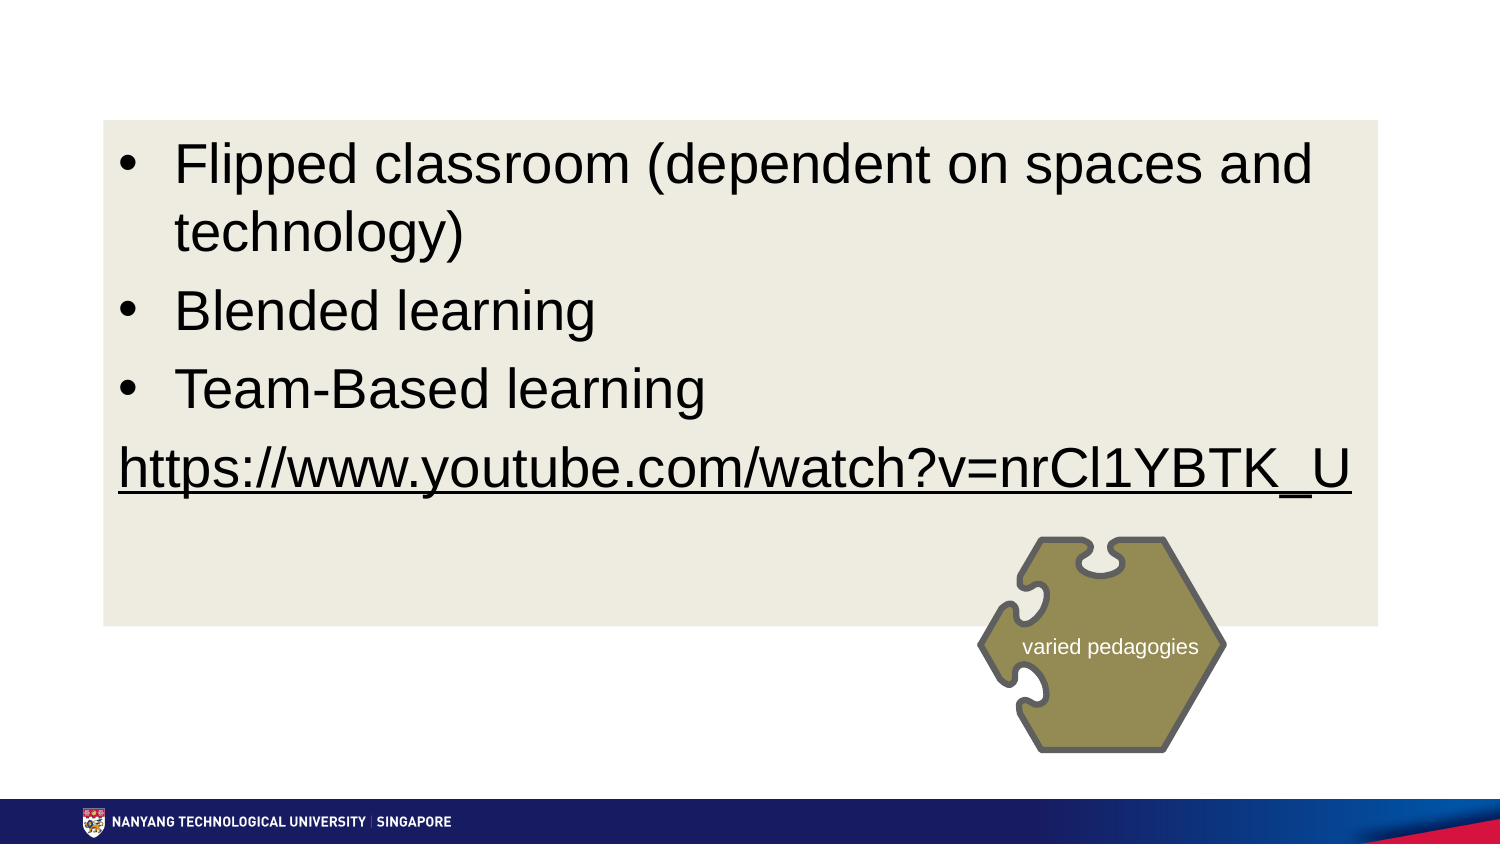

Flipped classroom (dependent on spaces and technology)
Blended learning
Team-Based learning
https://www.youtube.com/watch?v=nrCl1YBTK_U

varied pedagogies